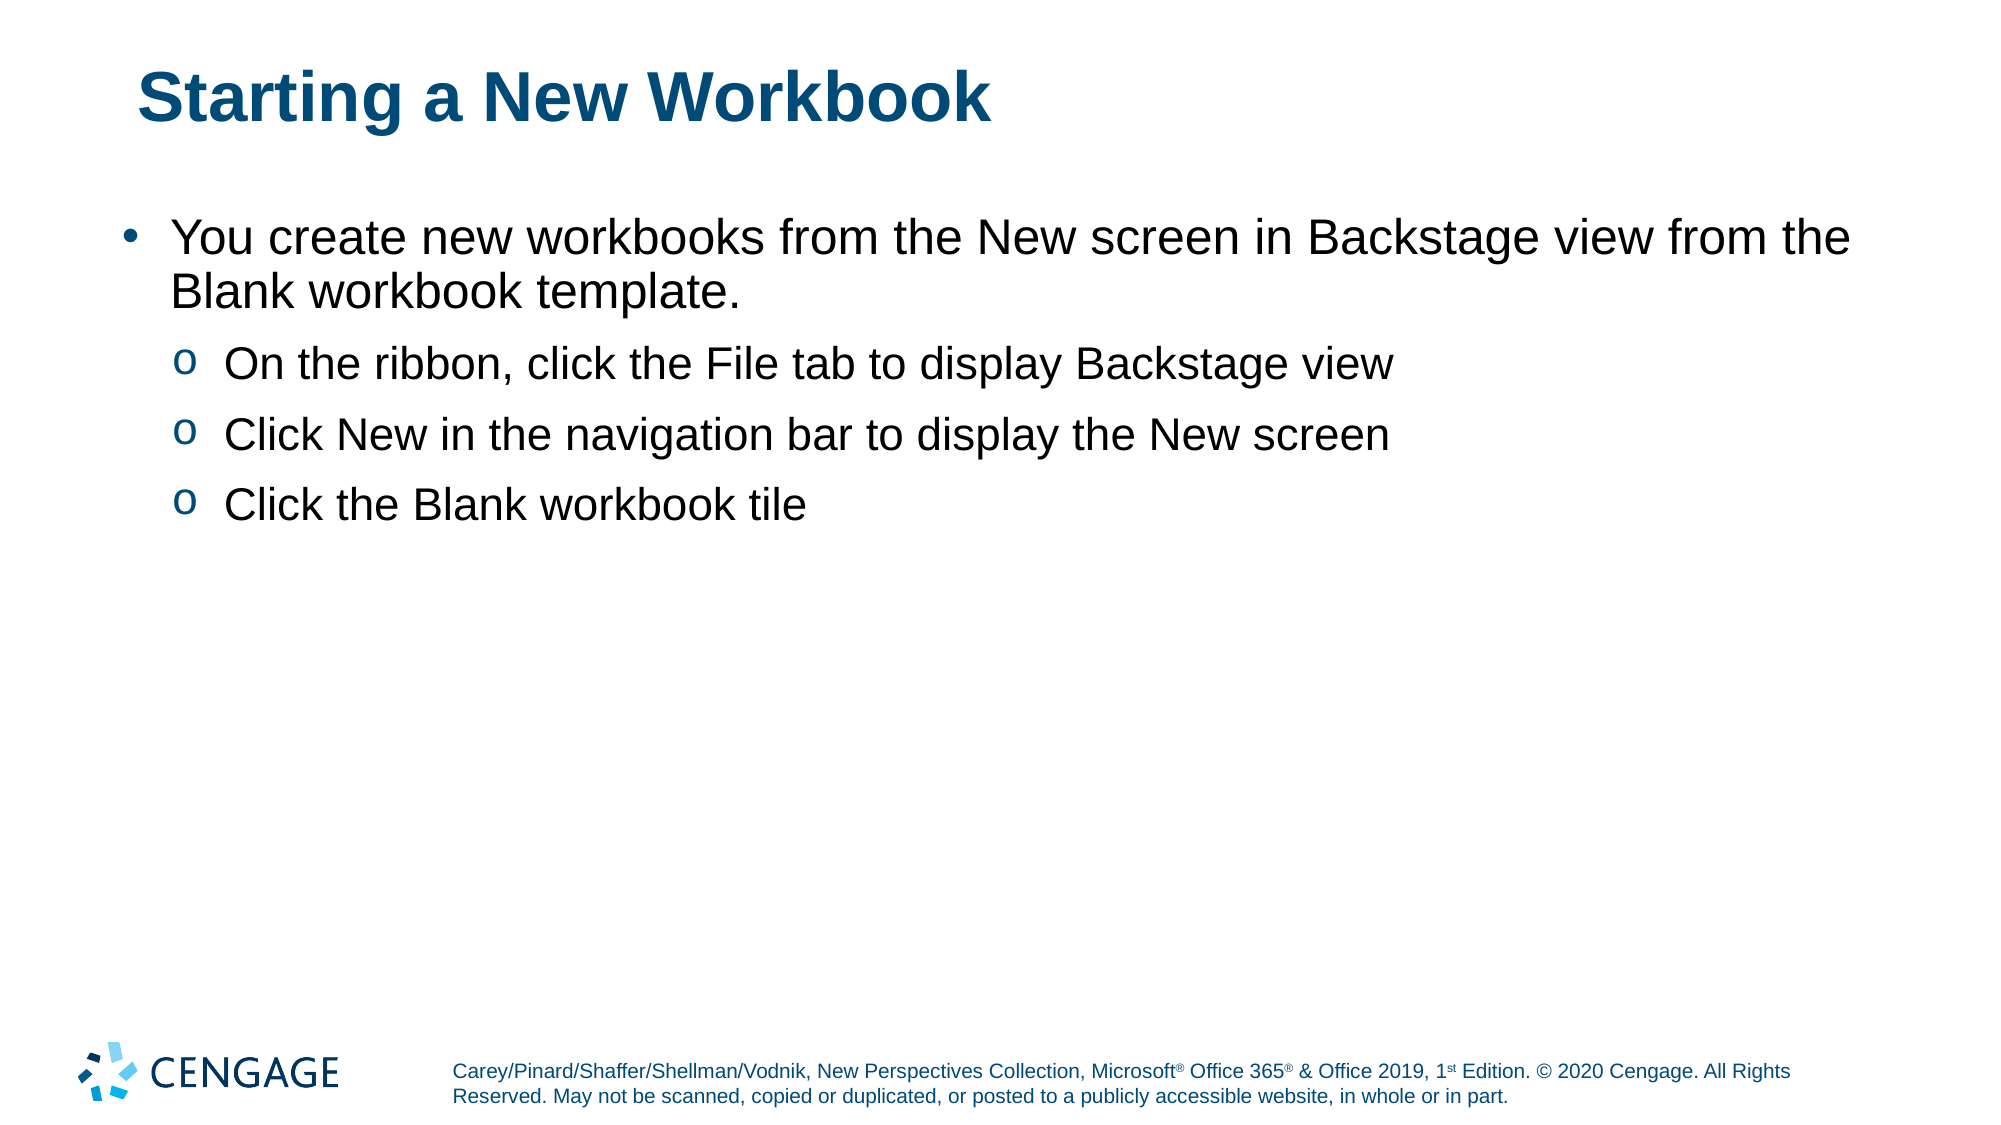

# Starting a New Workbook
You create new workbooks from the New screen in Backstage view from the Blank workbook template.
On the ribbon, click the File tab to display Backstage view
Click New in the navigation bar to display the New screen
Click the Blank workbook tile